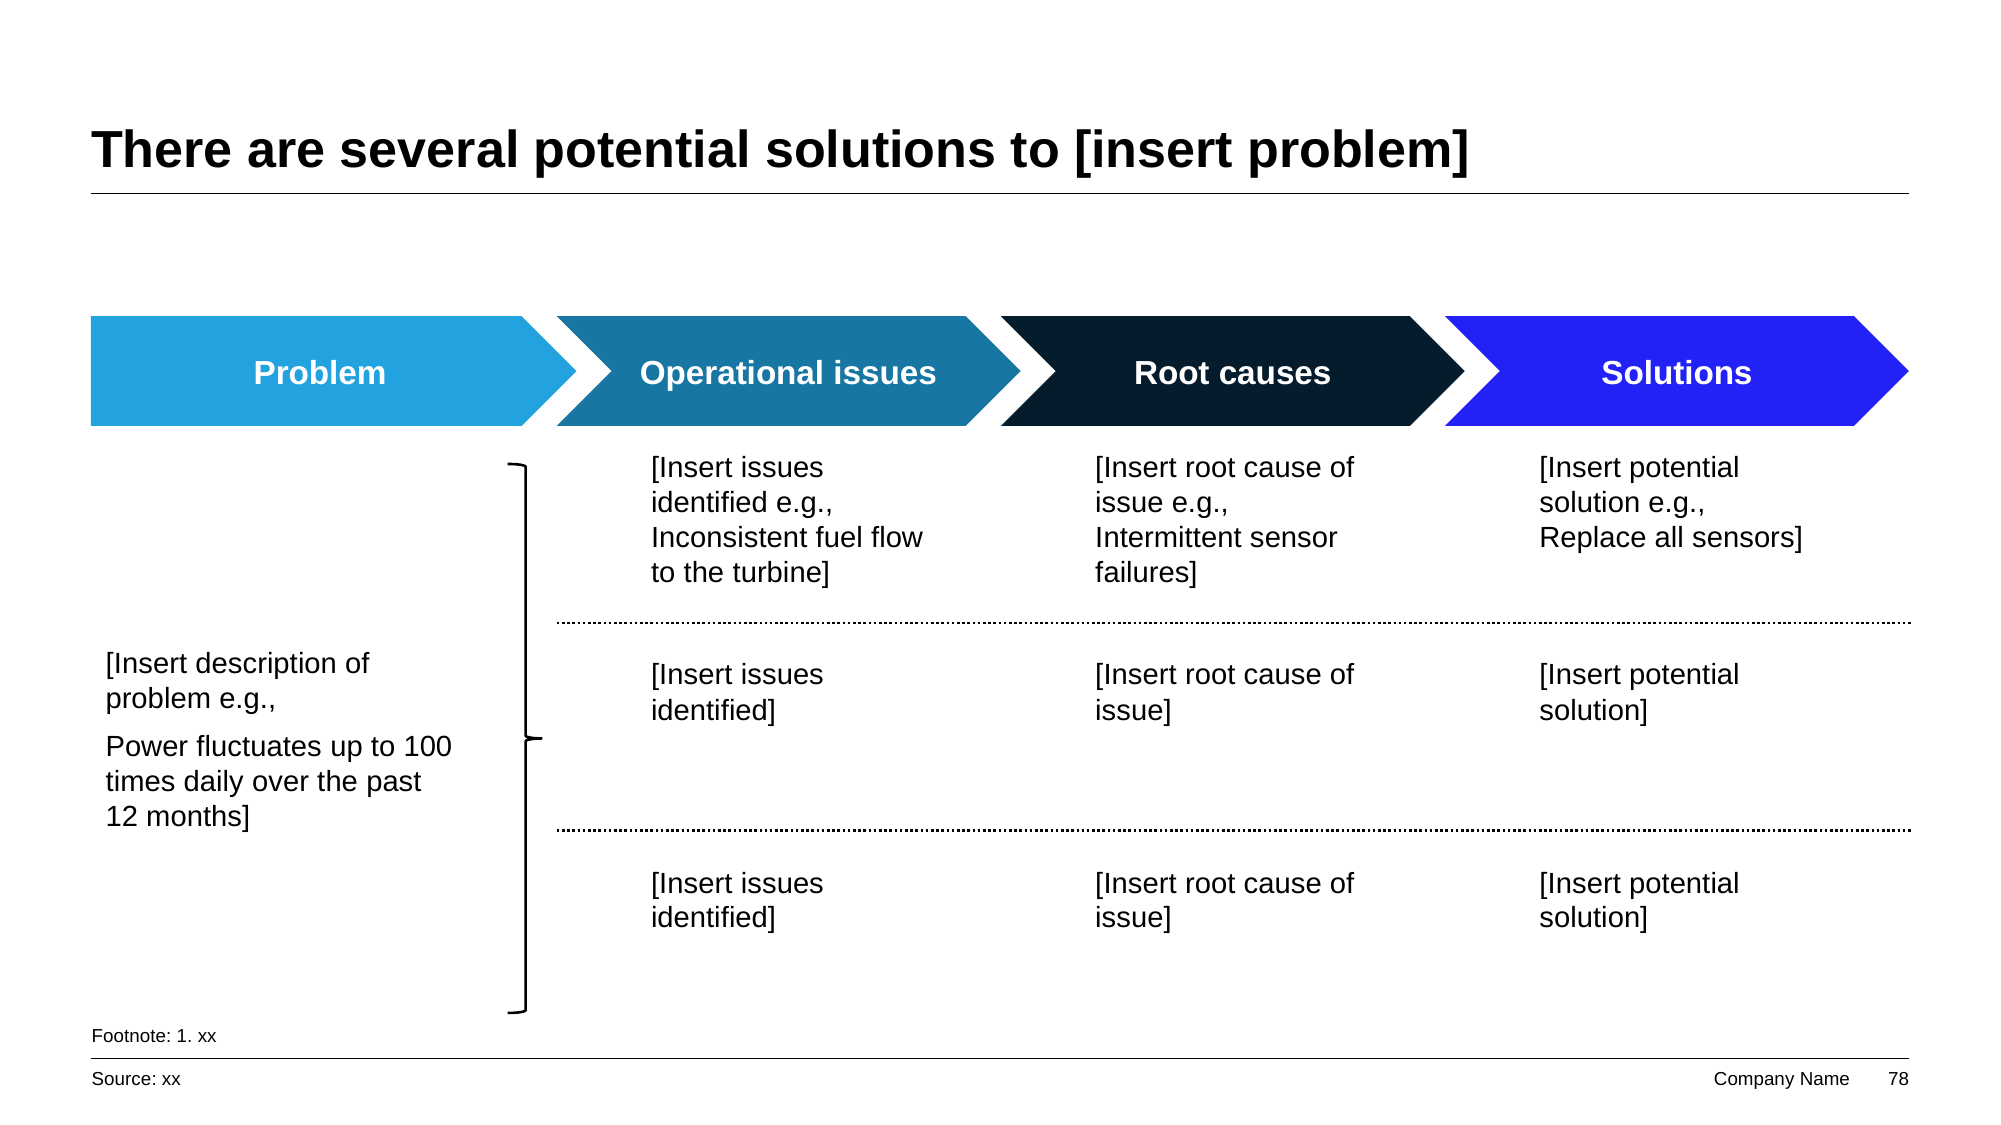

# There are several potential solutions to [insert problem]

Problem
Operational issues
Root causes
Solutions
[Insert potential solution e.g., Replace all sensors]
[Insert issues identified e.g., Inconsistent fuel flow to the turbine]
[Insert root cause of issue e.g., Intermittent sensor failures]

[Insert description of problem e.g.,
Power fluctuates up to 100 times daily over the past 12 months]
[Insert potential solution]
[Insert issues identified]
[Insert root cause of issue]
[Insert potential solution]
[Insert issues identified]
[Insert root cause of issue]
Footnote: 1. xx
Source: xx